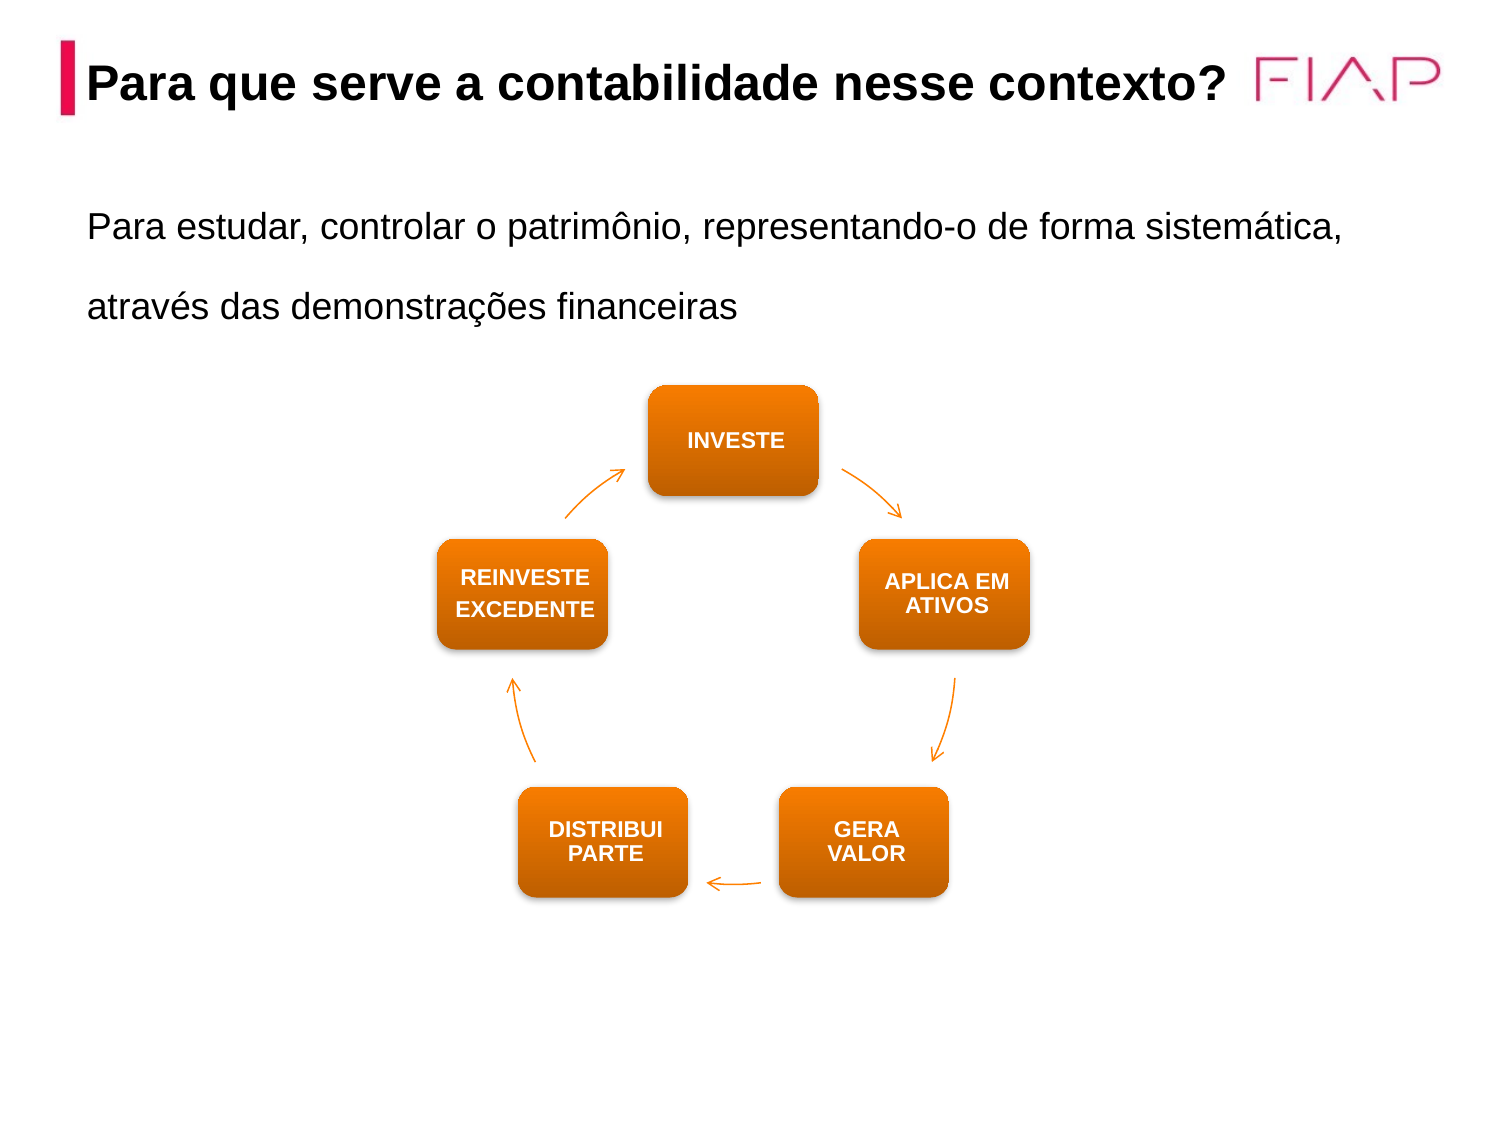

# Para que serve a contabilidade nesse contexto?
Para estudar, controlar o patrimônio, representando-o de forma sistemática, através das demonstrações financeiras

INVESTE
APLICA EM ATIVOS
GERA VALOR
DISTRIBUI PARTE
REINVESTE
EXCEDENTE